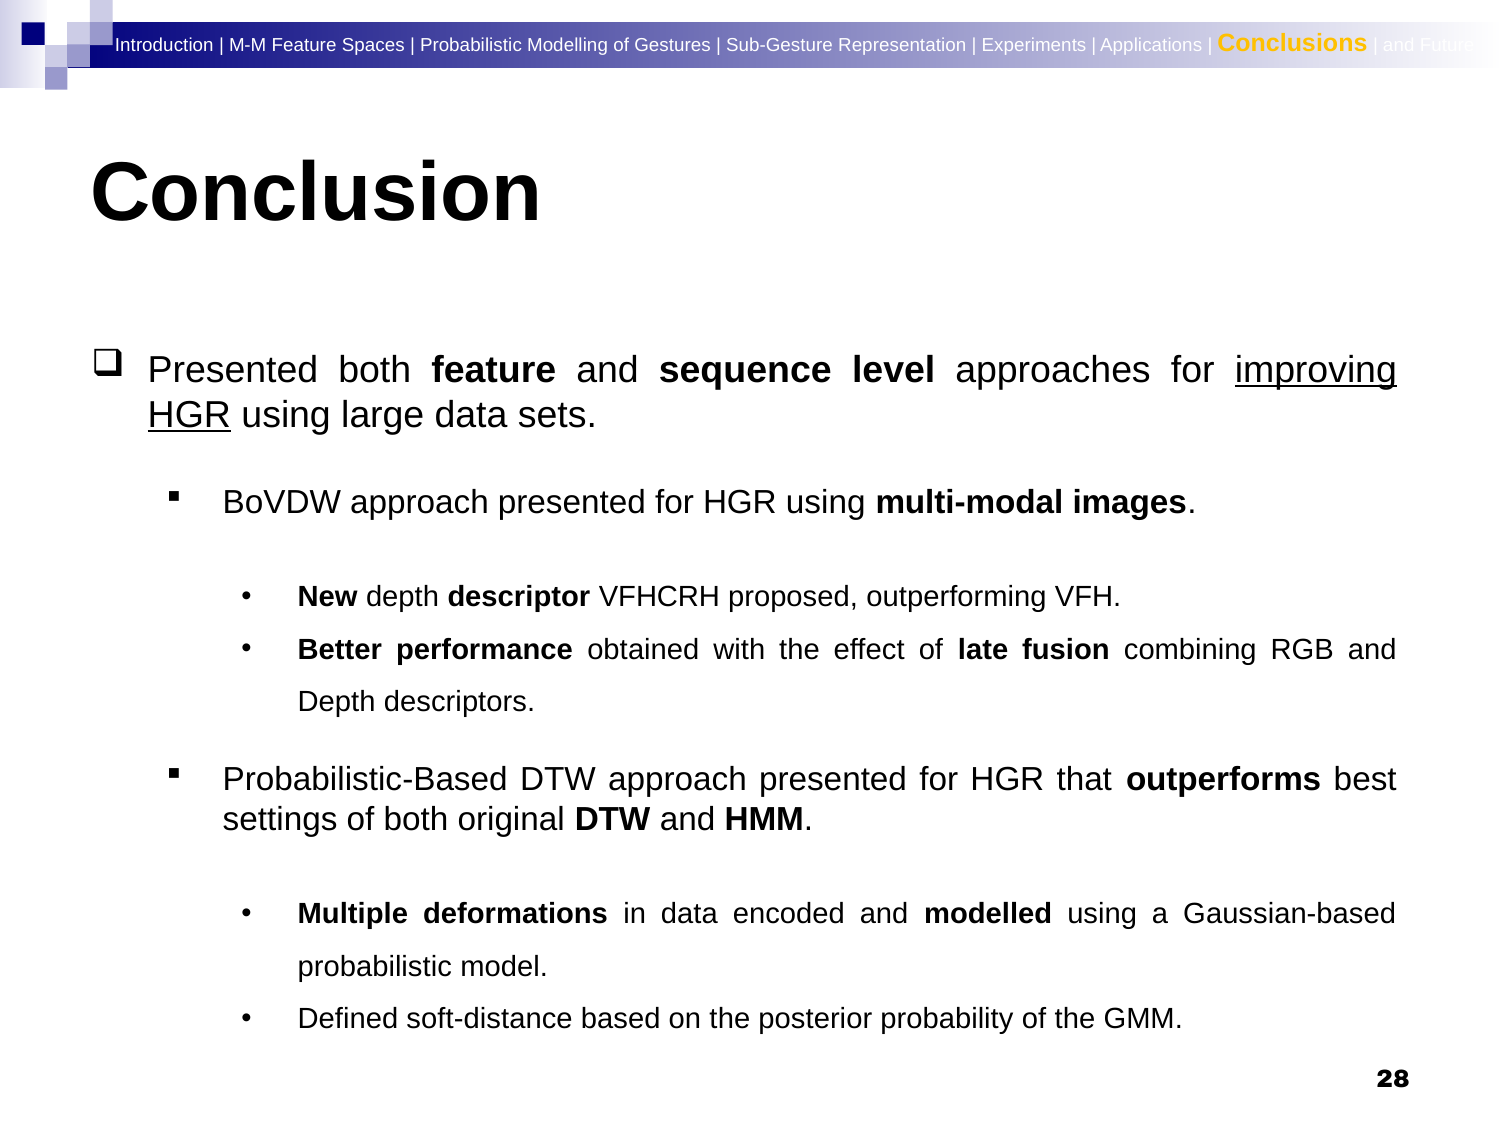

Introduction | M-M Feature Spaces | Probabilistic Modelling of Gestures | Sub-Gesture Representation | Experiments | Applications | Conclusions | and Future
# Conclusion
Presented both feature and sequence level approaches for improving HGR using large data sets.

BoVDW approach presented for HGR using multi-modal images.

New depth descriptor VFHCRH proposed, outperforming VFH.
Better performance obtained with the effect of late fusion combining RGB and Depth descriptors.

Probabilistic-Based DTW approach presented for HGR that outperforms best settings of both original DTW and HMM.

Multiple deformations in data encoded and modelled using a Gaussian-based probabilistic model.
Defined soft-distance based on the posterior probability of the GMM.
28